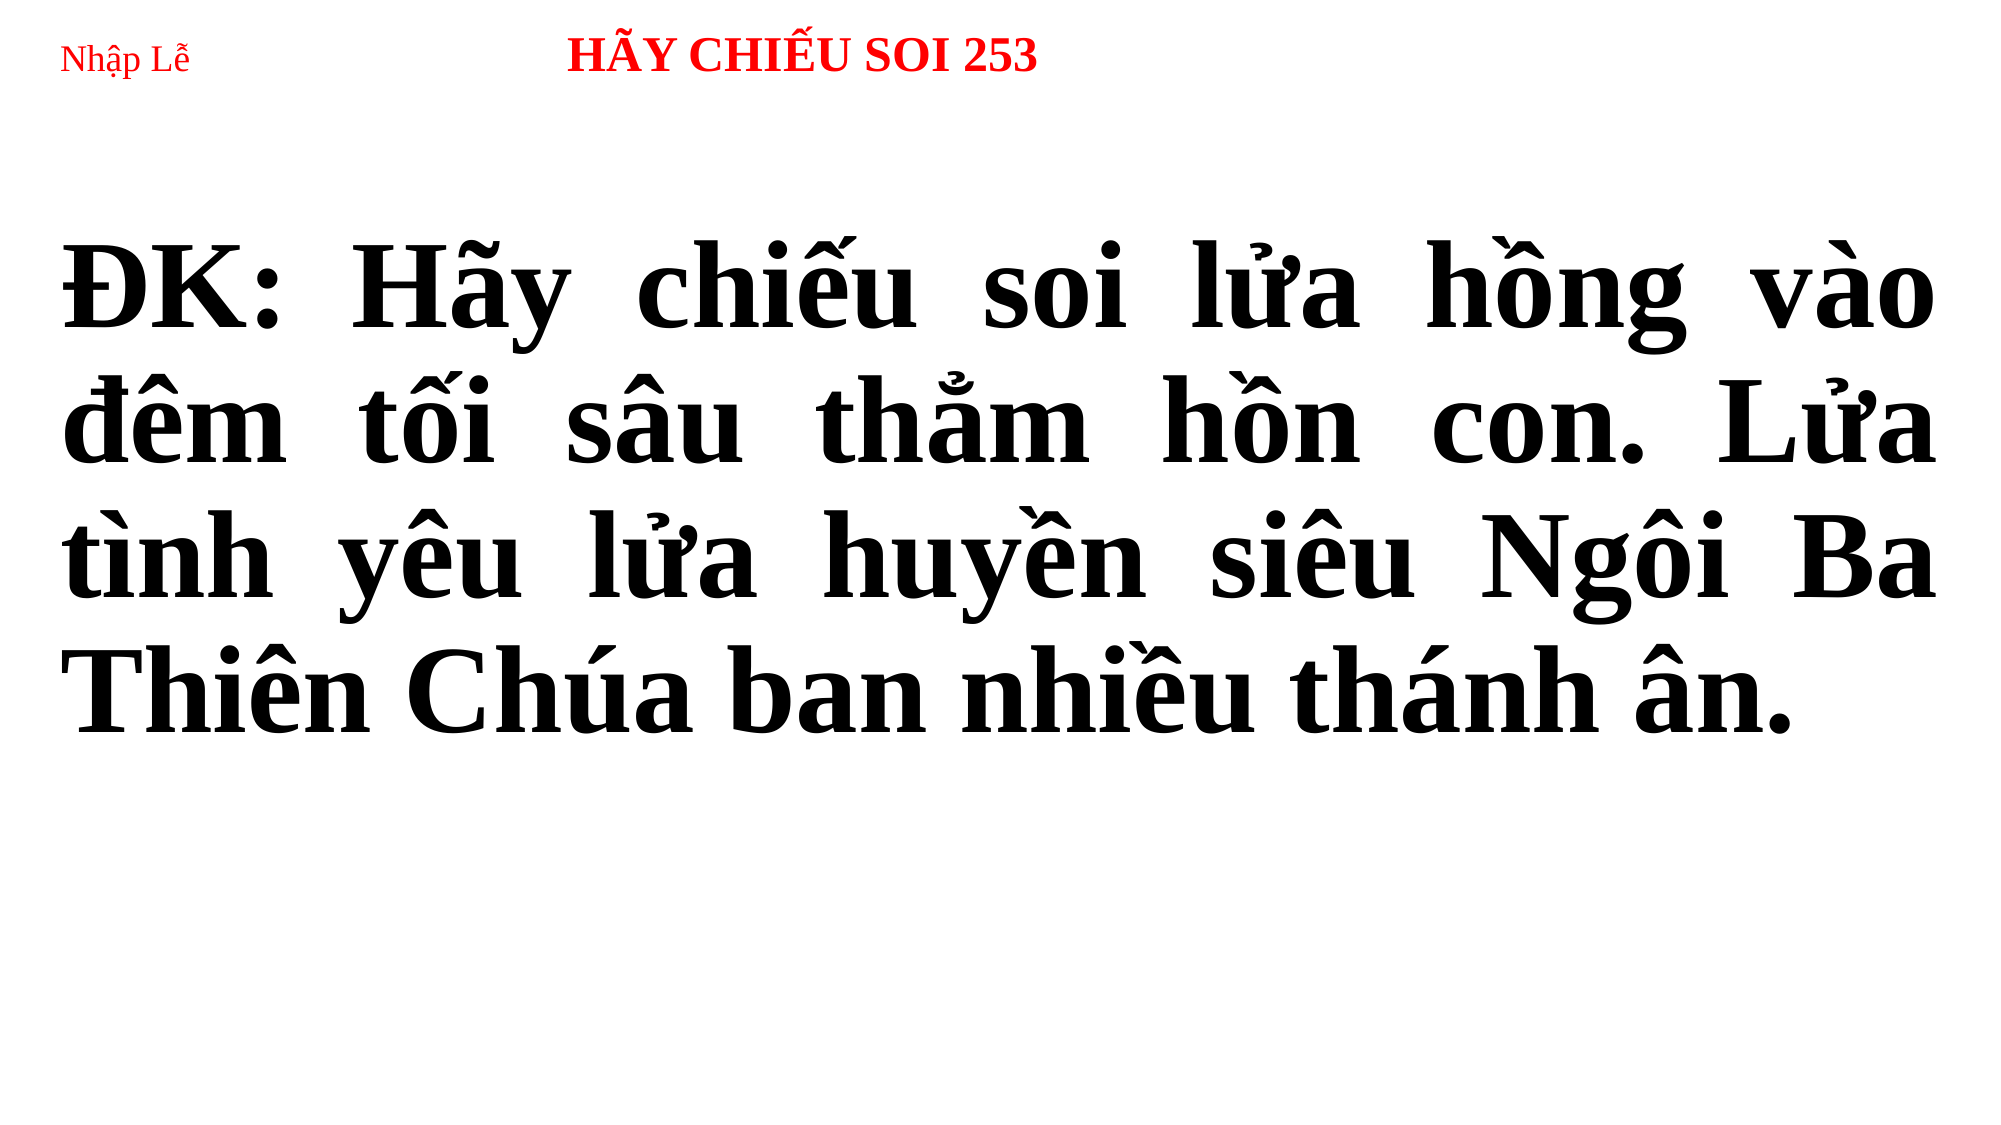

# Nhập Lễ                                 	      HÃY CHIẾU SOI 253
ĐK: Hãy chiếu soi lửa hồng vào đêm tối sâu thẳm hồn con. Lửa tình yêu lửa huyền siêu Ngôi Ba Thiên Chúa ban nhiều thánh ân.